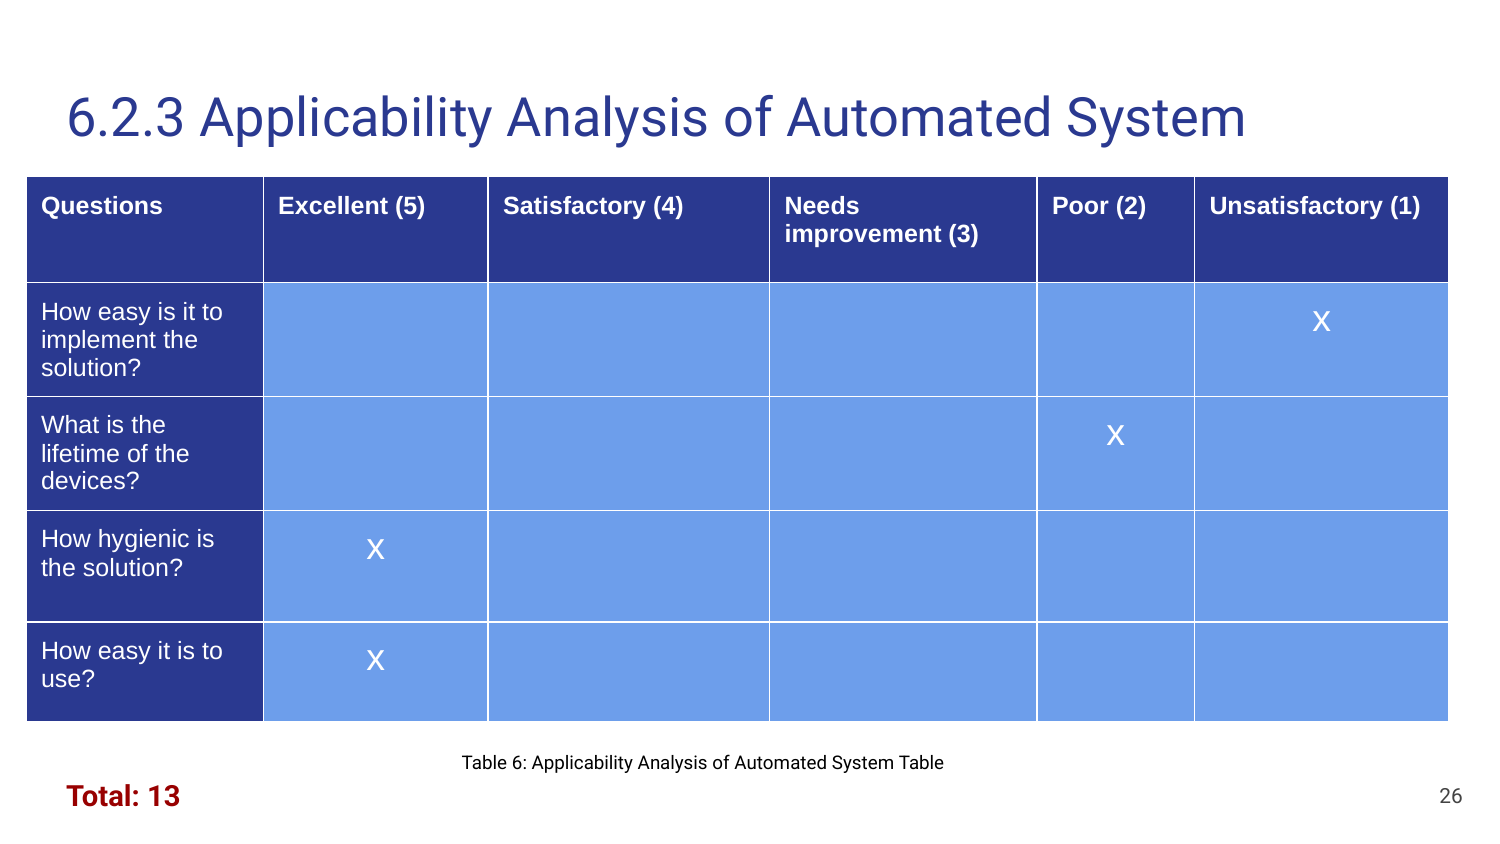

# 6.2.3 Applicability Analysis of Automated System

| Questions | Excellent (5) | Satisfactory (4) | Needs improvement (3) | Poor (2) | Unsatisfactory (1) |
| --- | --- | --- | --- | --- | --- |
| How easy is it to implement the solution? |  |  |  |  | x |
| What is the lifetime of the devices? |  |  |  | x |  |
| How hygienic is the solution? | x |  |  |  |  |
| How easy it is to use? | x |  |  |  |  |
Table 6: Applicability Analysis of Automated System Table
Total: 13
26